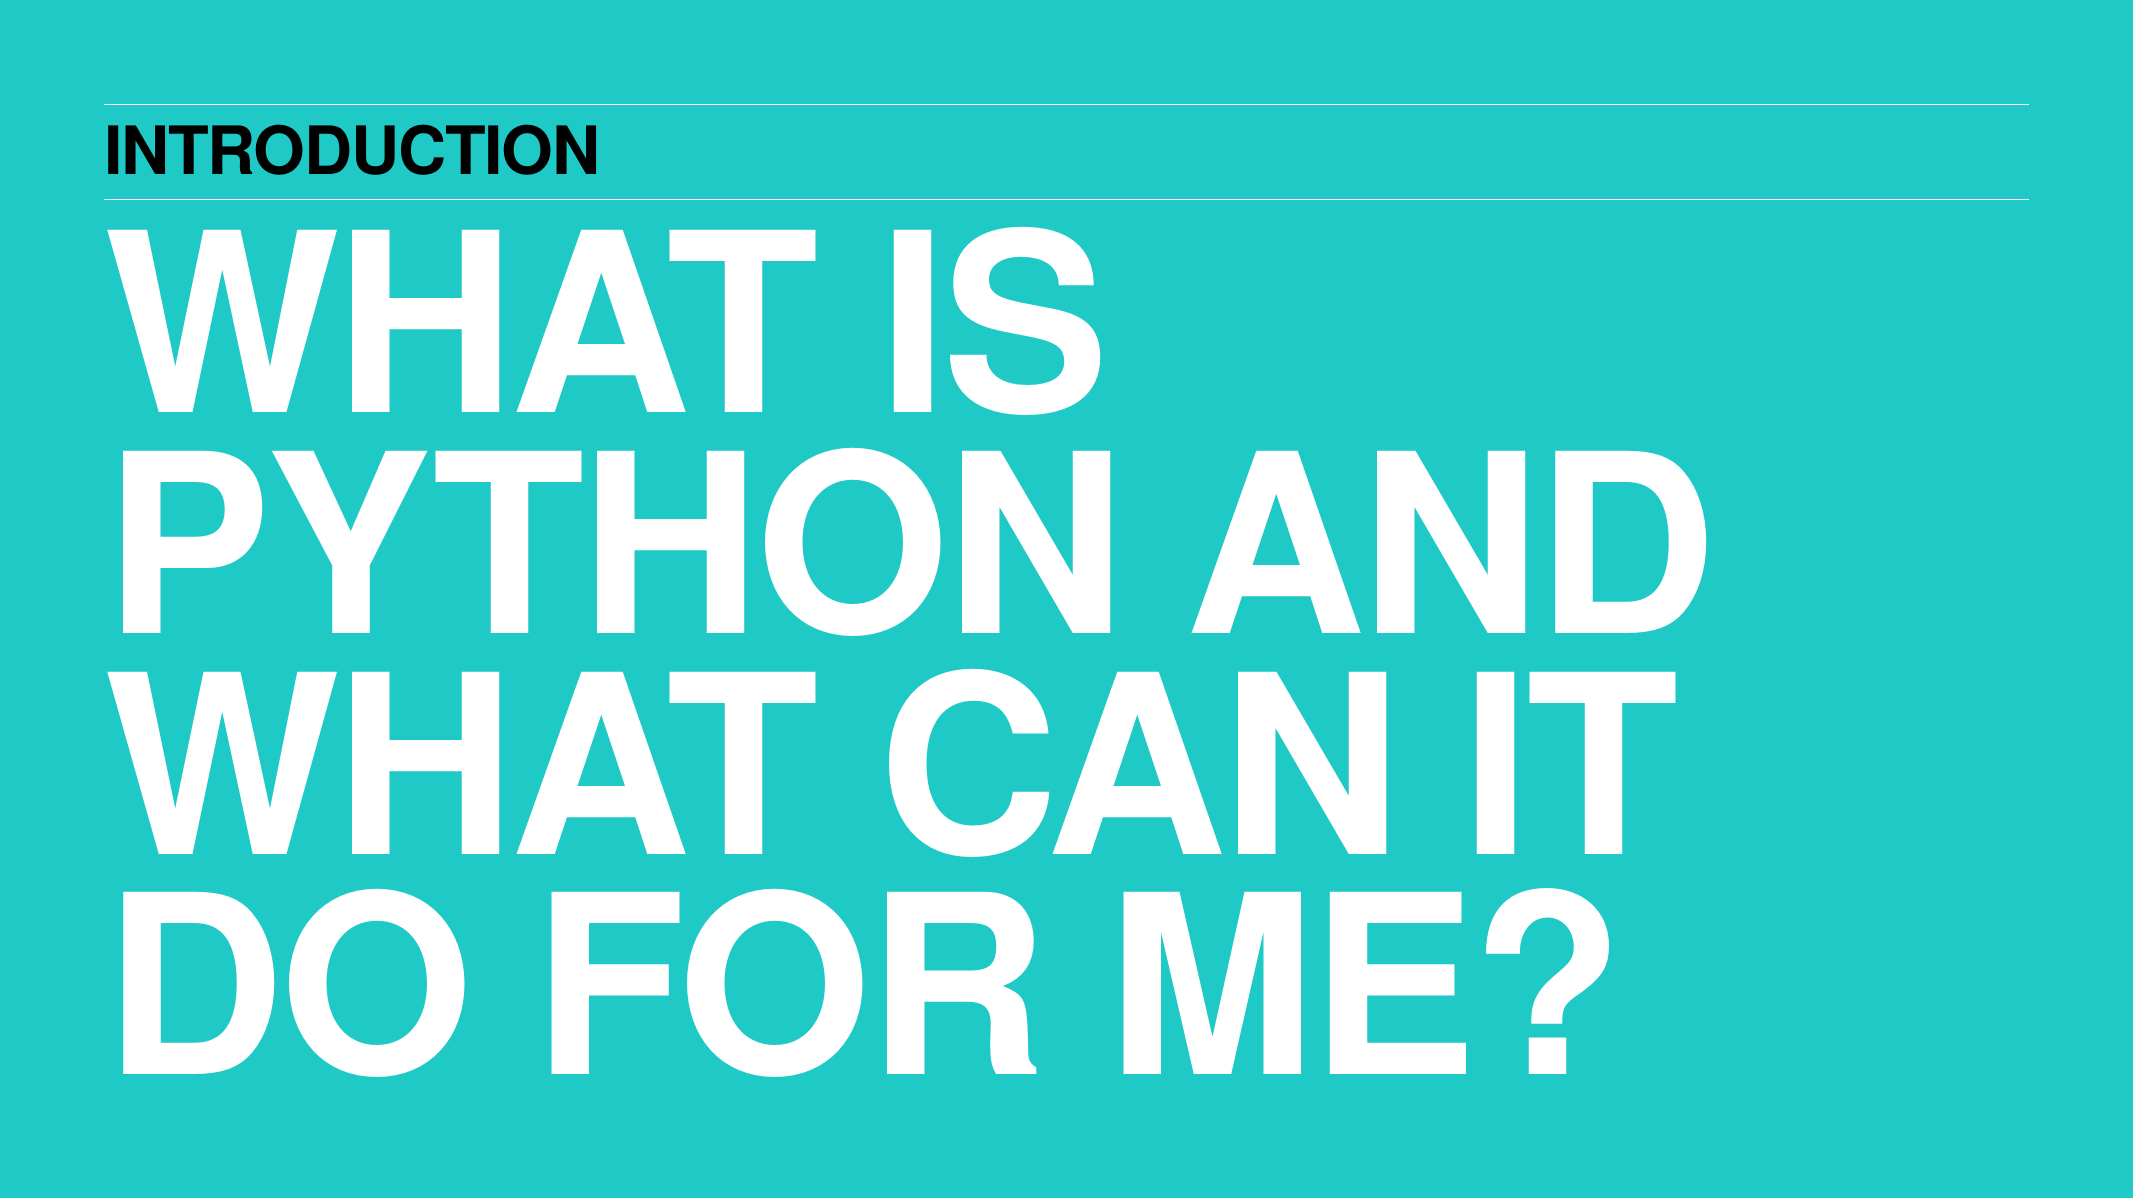

Introduction
What is PYTHON and What can it do for me?